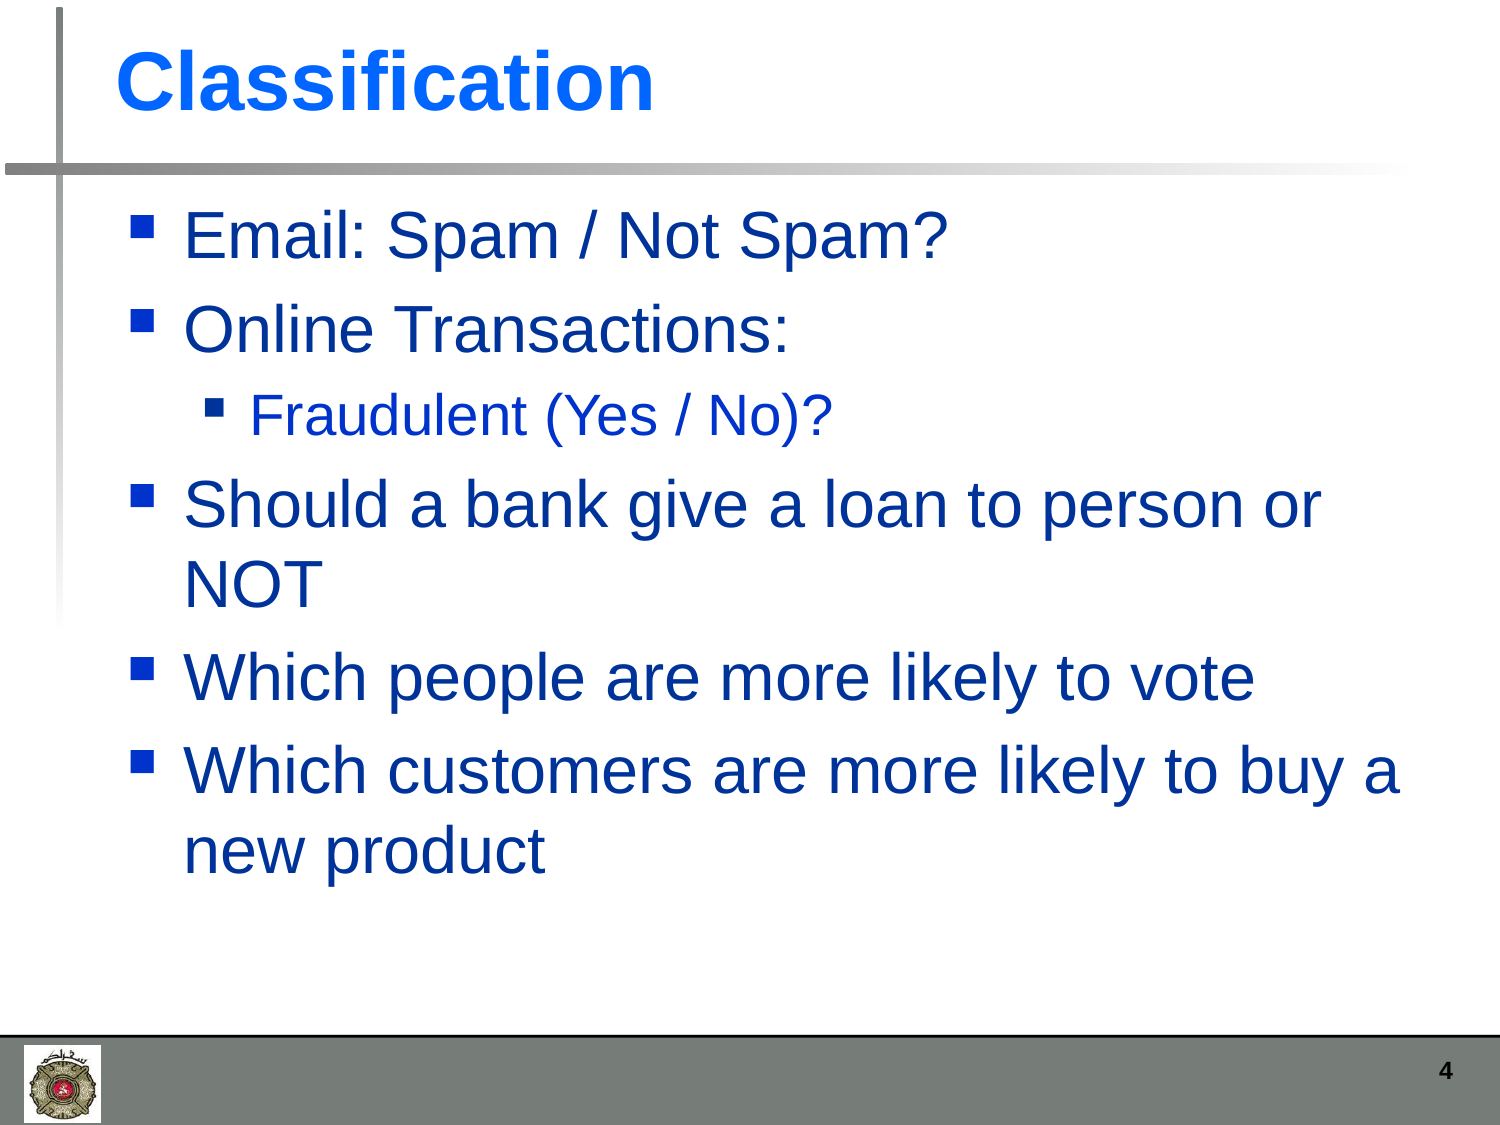

# Classification
Email: Spam / Not Spam?
Online Transactions:
Fraudulent (Yes / No)?
Should a bank give a loan to person or NOT
Which people are more likely to vote
Which customers are more likely to buy a new product